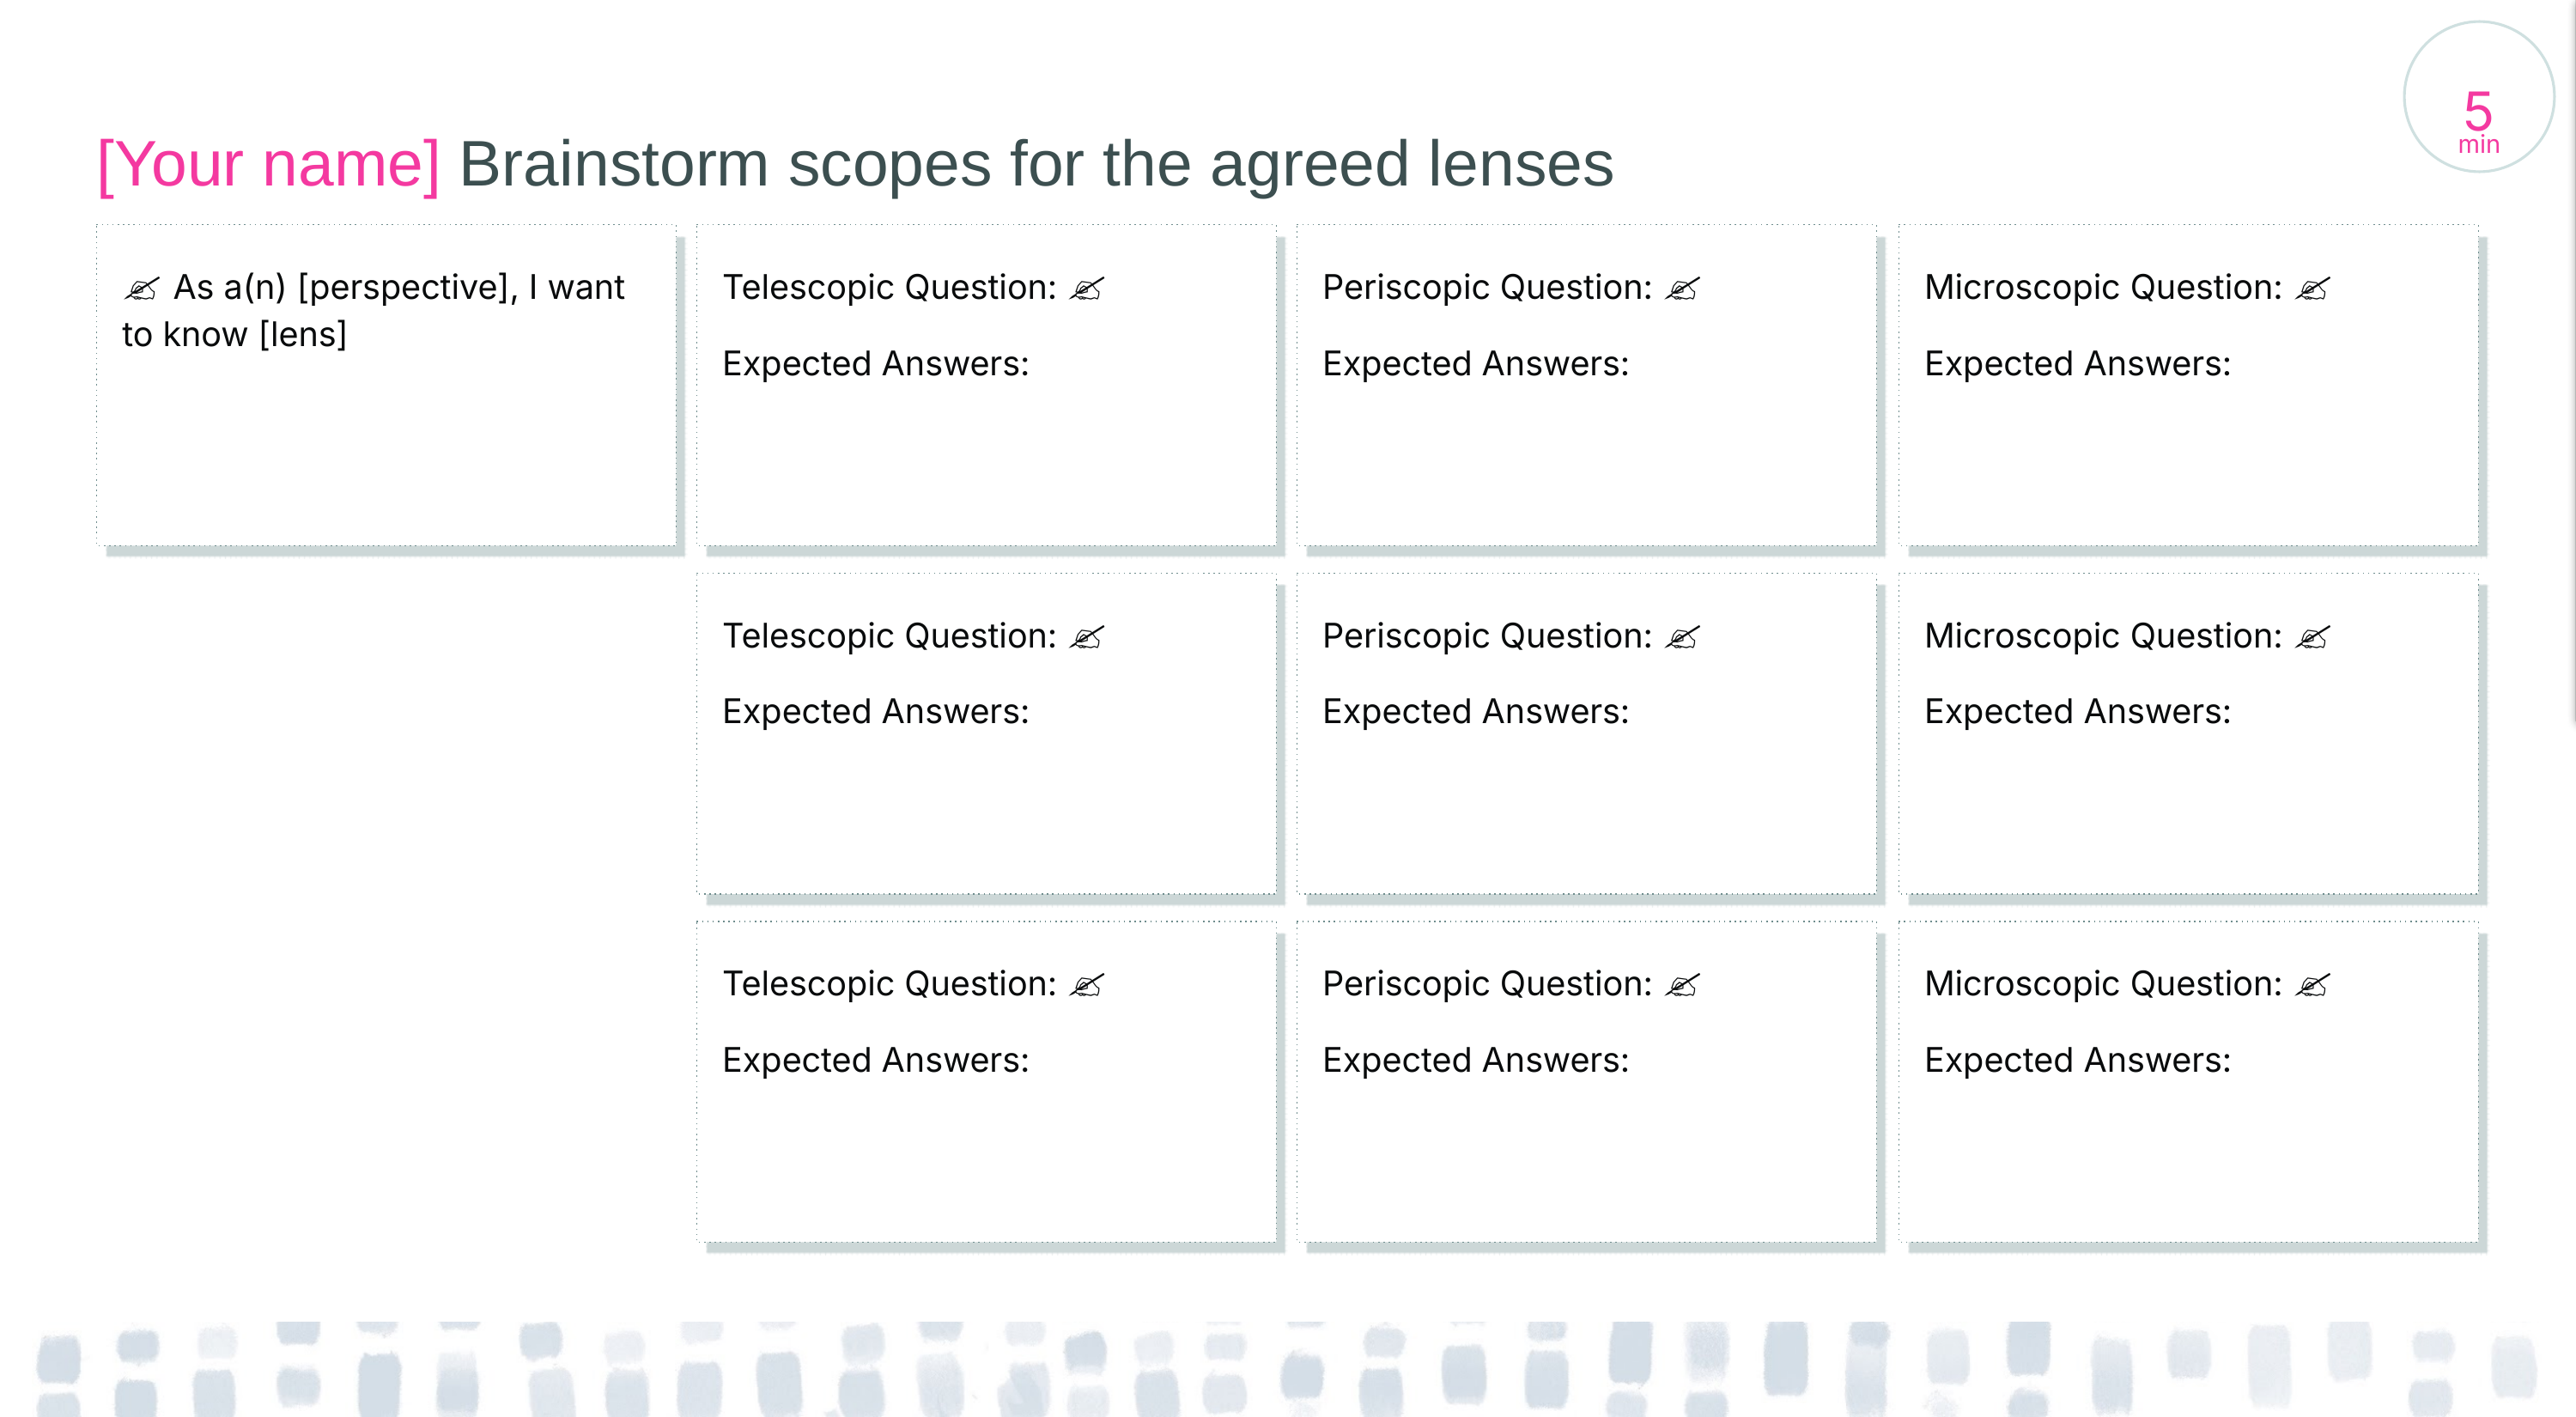

Facilitator’s note

Duplicate this for each workshop participant and lens. Refer to the speaker notes for details on how to fill this sheet. We recommend involve individuals who are representative of these agents when filling this out.

Delete this note once you’re done with it.

5
min
# [Your name] Brainstorm scopes for the agreed lenses
✍️ As a(n) [perspective], I want to know [lens]
Telescopic Question: ✍️
Expected Answers:
Periscopic Question: ✍️
Expected Answers:

Microscopic Question: ✍️
Expected Answers:

Telescopic Question: ✍️
Expected Answers:
Periscopic Question: ✍️
Expected Answers:

Microscopic Question: ✍️
Expected Answers:

Telescopic Question: ✍️
Expected Answers:
Periscopic Question: ✍️
Expected Answers:

Microscopic Question: ✍️
Expected Answers: